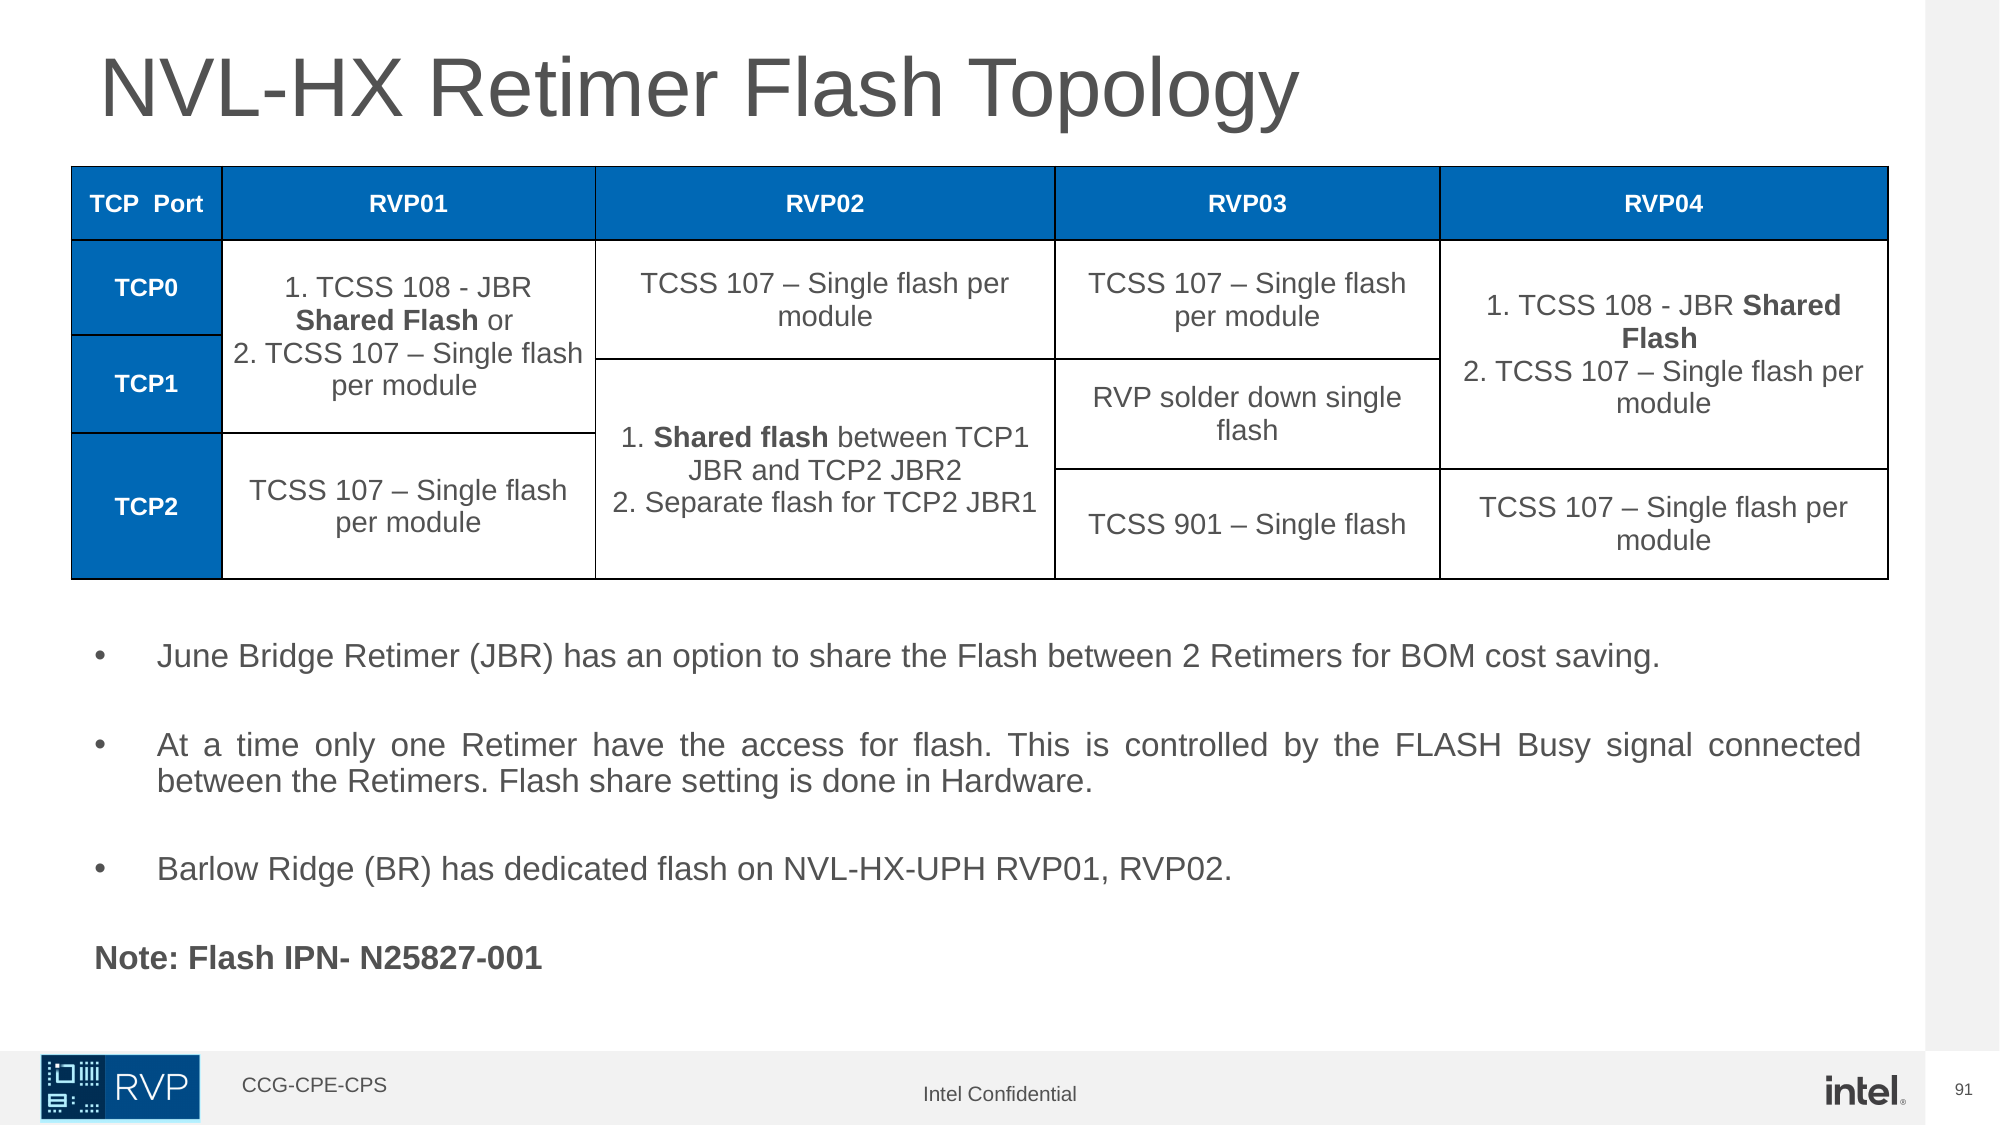

NVL-HX Retimer Flash Topology
| TCP  Port | RVP01 | RVP02 | RVP03 | RVP04 |
| --- | --- | --- | --- | --- |
| TCP0 | 1. TCSS 108 - JBR Shared Flash or 2. TCSS 107 – Single flash per module | TCSS 107 – Single flash per module | TCSS 107 – Single flash per module | 1. TCSS 108 - JBR Shared Flash 2. TCSS 107 – Single flash per module |
| TCP1 |  |  |  |  |
| TCP1 |  | 1. Shared flash between TCP1 JBR and TCP2 JBR2 2. Separate flash for TCP2 JBR1 | RVP solder down single flash |  |
| TCP2 | TCSS 107 – Single flash per module |  |  |  |
| TCP2 | TCSS 107 – Single flash per module |  | TCSS 901 – Single flash | TCSS 107 – Single flash per module |
June Bridge Retimer (JBR) has an option to share the Flash between 2 Retimers for BOM cost saving.

At a time only one Retimer have the access for flash. This is controlled by the FLASH Busy signal connected between the Retimers. Flash share setting is done in Hardware.

Barlow Ridge (BR) has dedicated flash on NVL-HX-UPH RVP01, RVP02.

Note: Flash IPN- N25827-001